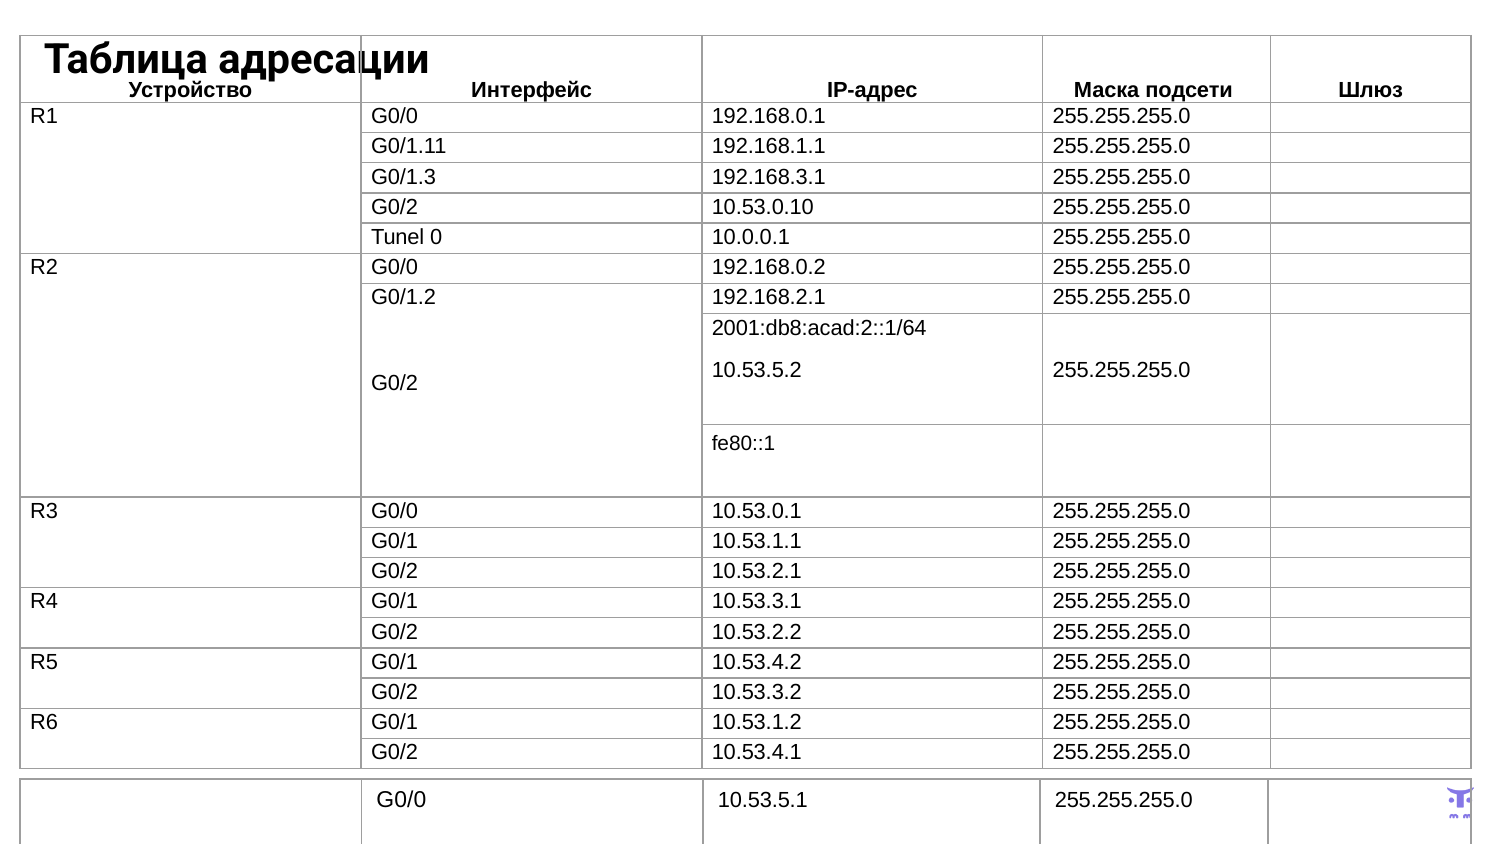

# Таблица адресации
| Устройство | Интерфейс | IP-адрес | Маска подсети | Шлюз |
| --- | --- | --- | --- | --- |
| R1 | G0/0 | 192.168.0.1 | 255.255.255.0 |  |
|  | G0/1.11 | 192.168.1.1 | 255.255.255.0 |  |
|  | G0/1.3 | 192.168.3.1 | 255.255.255.0 |  |
|  | G0/2 | 10.53.0.10 | 255.255.255.0 |  |
|  | Tunel 0 | 10.0.0.1 | 255.255.255.0 |  |
| R2 | G0/0 | 192.168.0.2 | 255.255.255.0 |  |
|  | G0/1.2 G0/2 | 192.168.2.1 | 255.255.255.0 |  |
|  |  | 2001:db8:acad:2::1/64 10.53.5.2 | 255.255.255.0 |  |
|  |  | fe80::1 |  |  |
| R3 | G0/0 | 10.53.0.1 | 255.255.255.0 |  |
|  | G0/1 | 10.53.1.1 | 255.255.255.0 |  |
|  | G0/2 | 10.53.2.1 | 255.255.255.0 |  |
| R4 | G0/1 | 10.53.3.1 | 255.255.255.0 |  |
|  | G0/2 | 10.53.2.2 | 255.255.255.0 |  |
| R5 | G0/1 | 10.53.4.2 | 255.255.255.0 |  |
|  | G0/2 | 10.53.3.2 | 255.255.255.0 |  |
| R6 | G0/1 | 10.53.1.2 | 255.255.255.0 |  |
|  | G0/2 | 10.53.4.1 | 255.255.255.0 |  |
|  | G0/0 | 10.53.5.1 | 255.255.255.0 |  |
| --- | --- | --- | --- | --- |